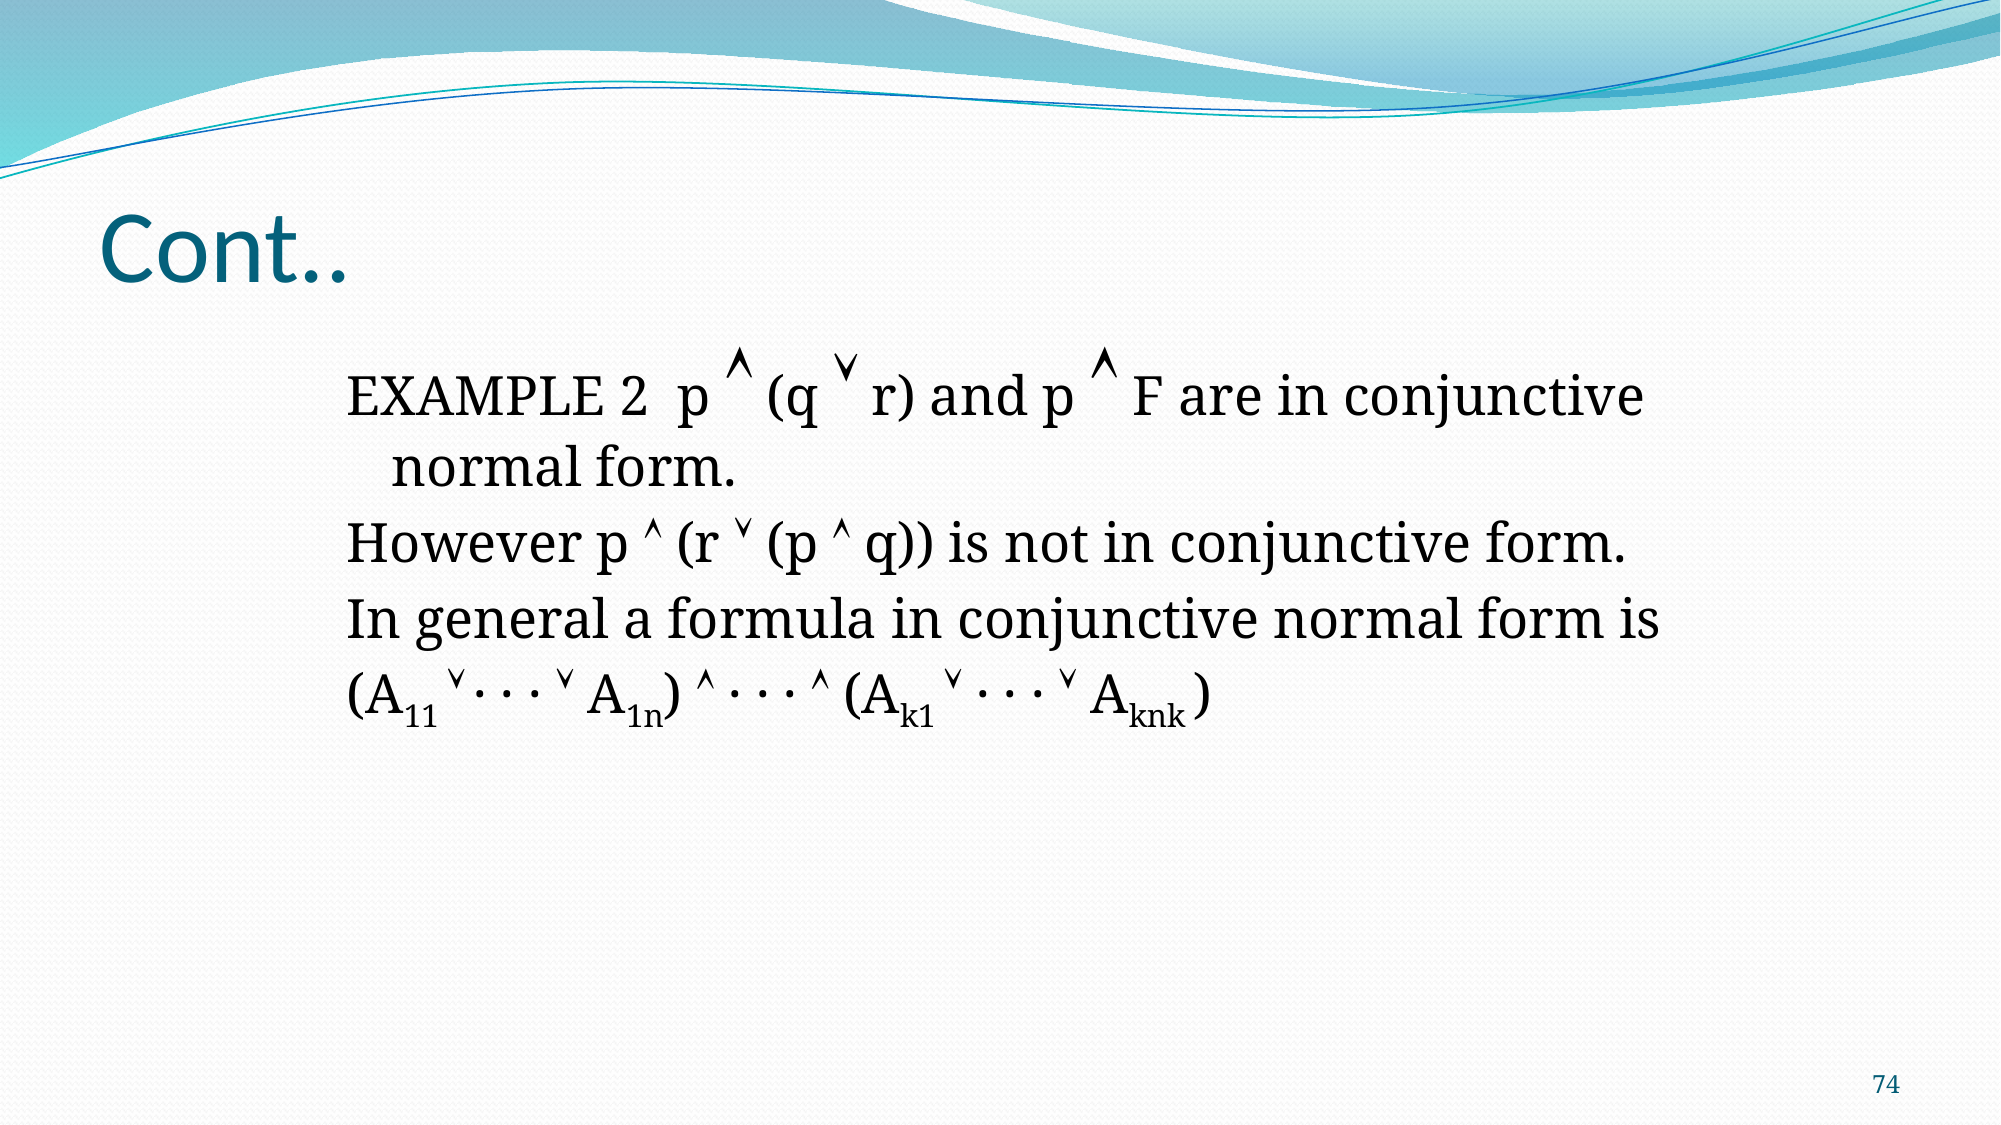

# Cont..
EXAMPLE 2  p ∧ (q ∨ r) and p ∧ F are in conjunctive normal form.
However p ∧ (r ∨ (p ∧ q)) is not in conjunctive form.
In general a formula in conjunctive normal form is
(A11 ∨ · · · ∨ A1n) ∧ · · · ∧ (Ak1 ∨ · · · ∨ Aknk )
74